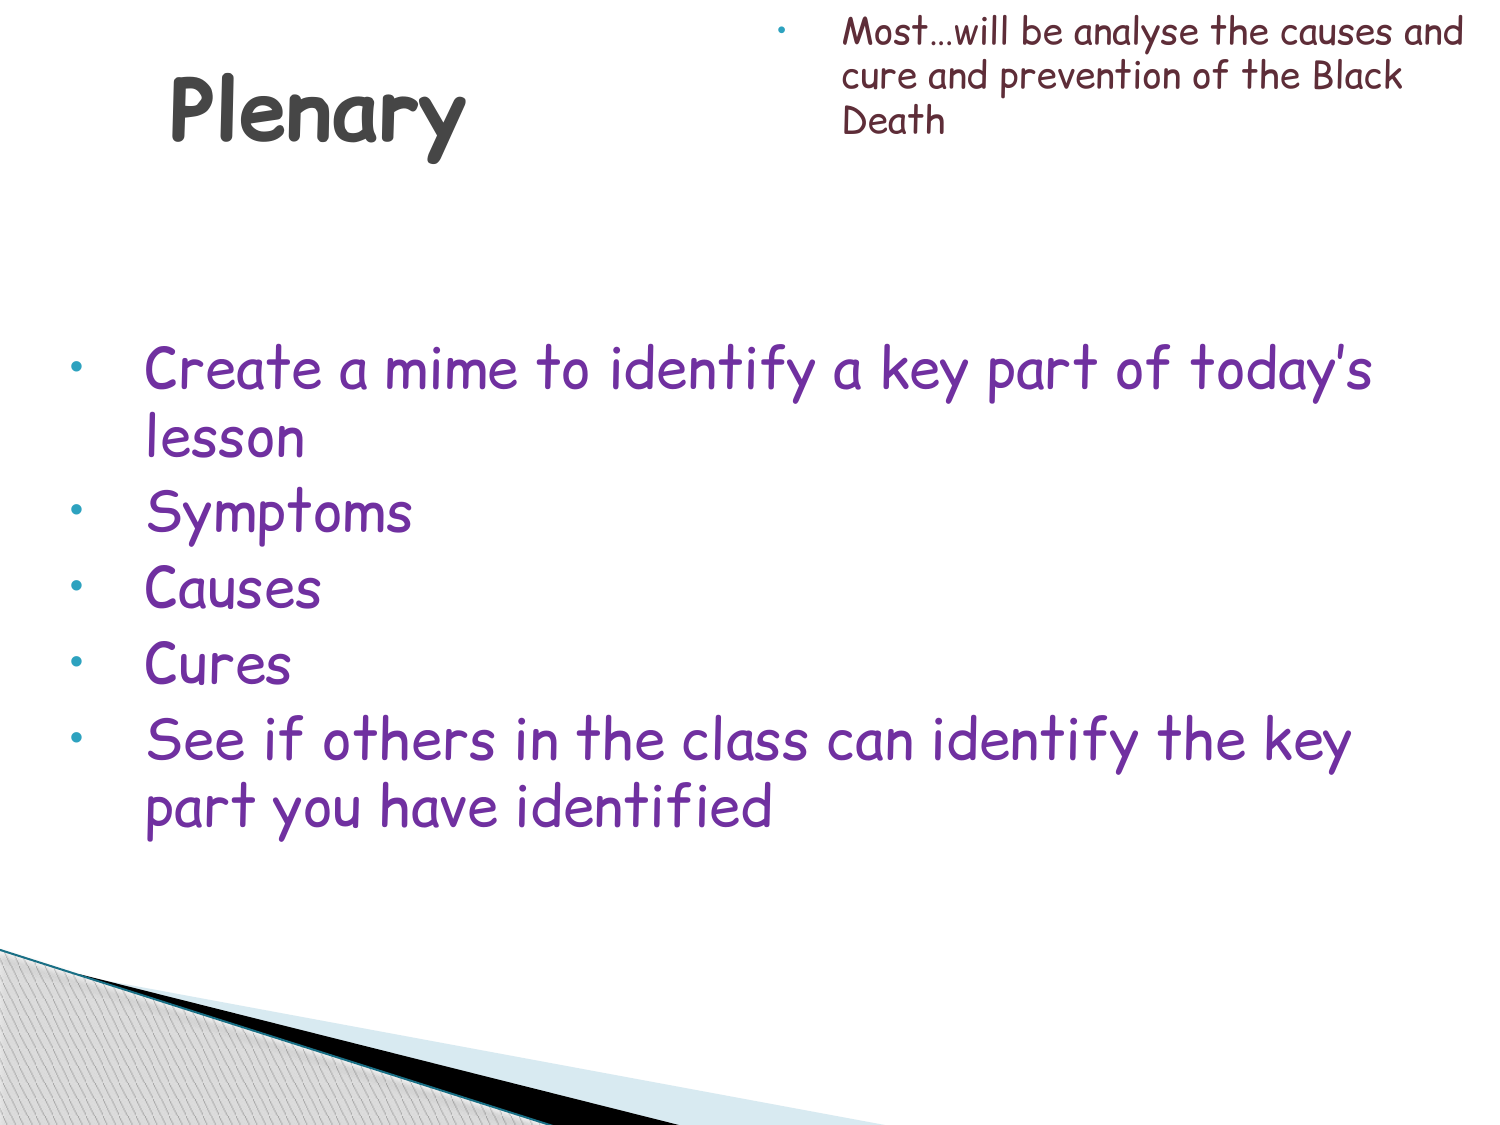

Most…will be analyse the causes and cure and prevention of the Black Death
Plenary
Create a mime to identify a key part of today’s lesson
Symptoms
Causes
Cures
See if others in the class can identify the key part you have identified